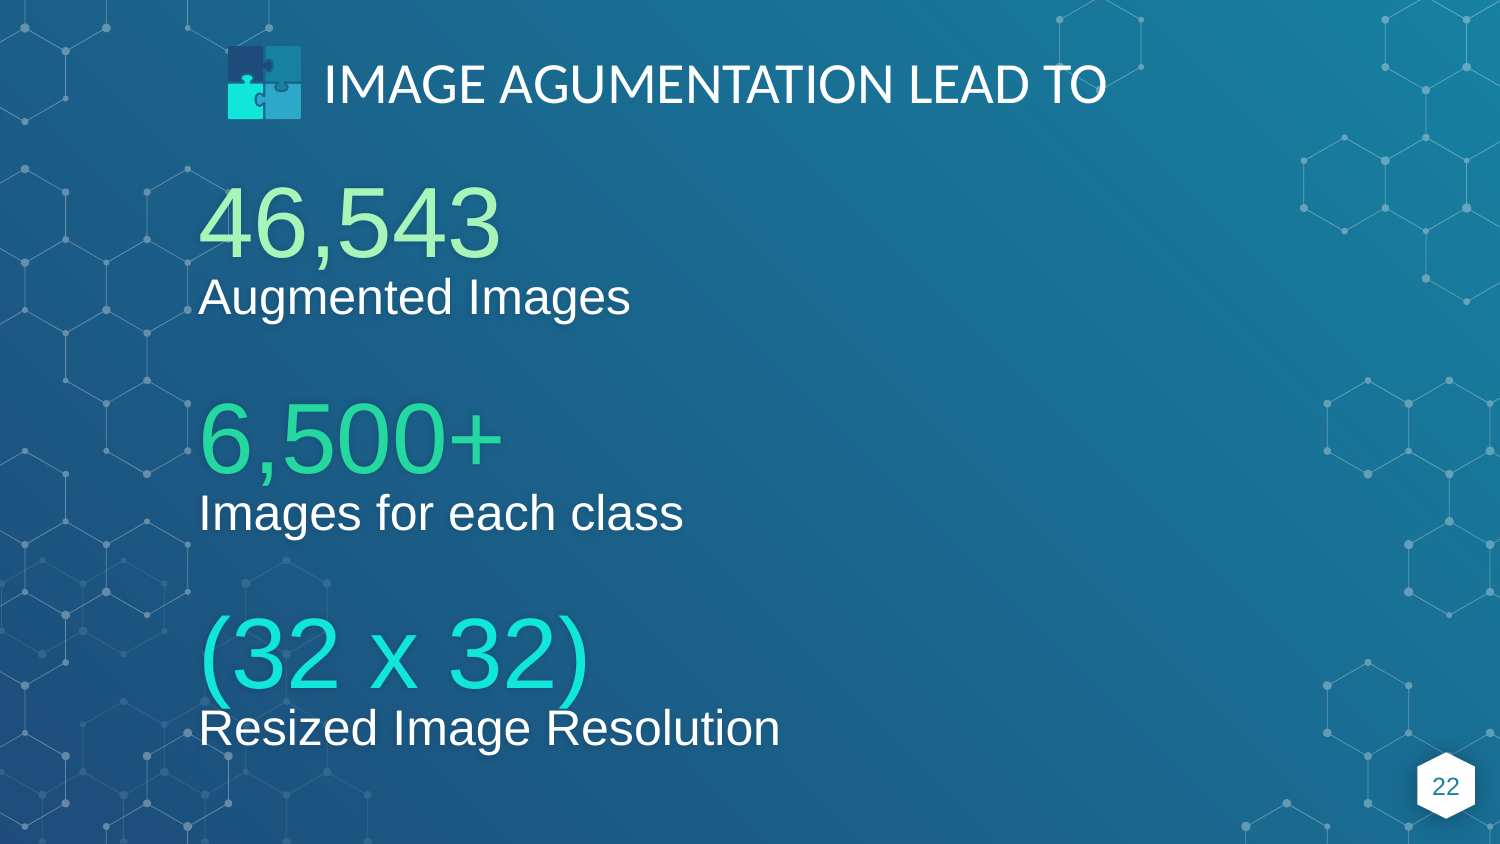

IMAGE AGUMENTATION LEAD TO

46,543
Augmented Images
6,500+
Images for each class
(32 x 32)
Resized Image Resolution
22